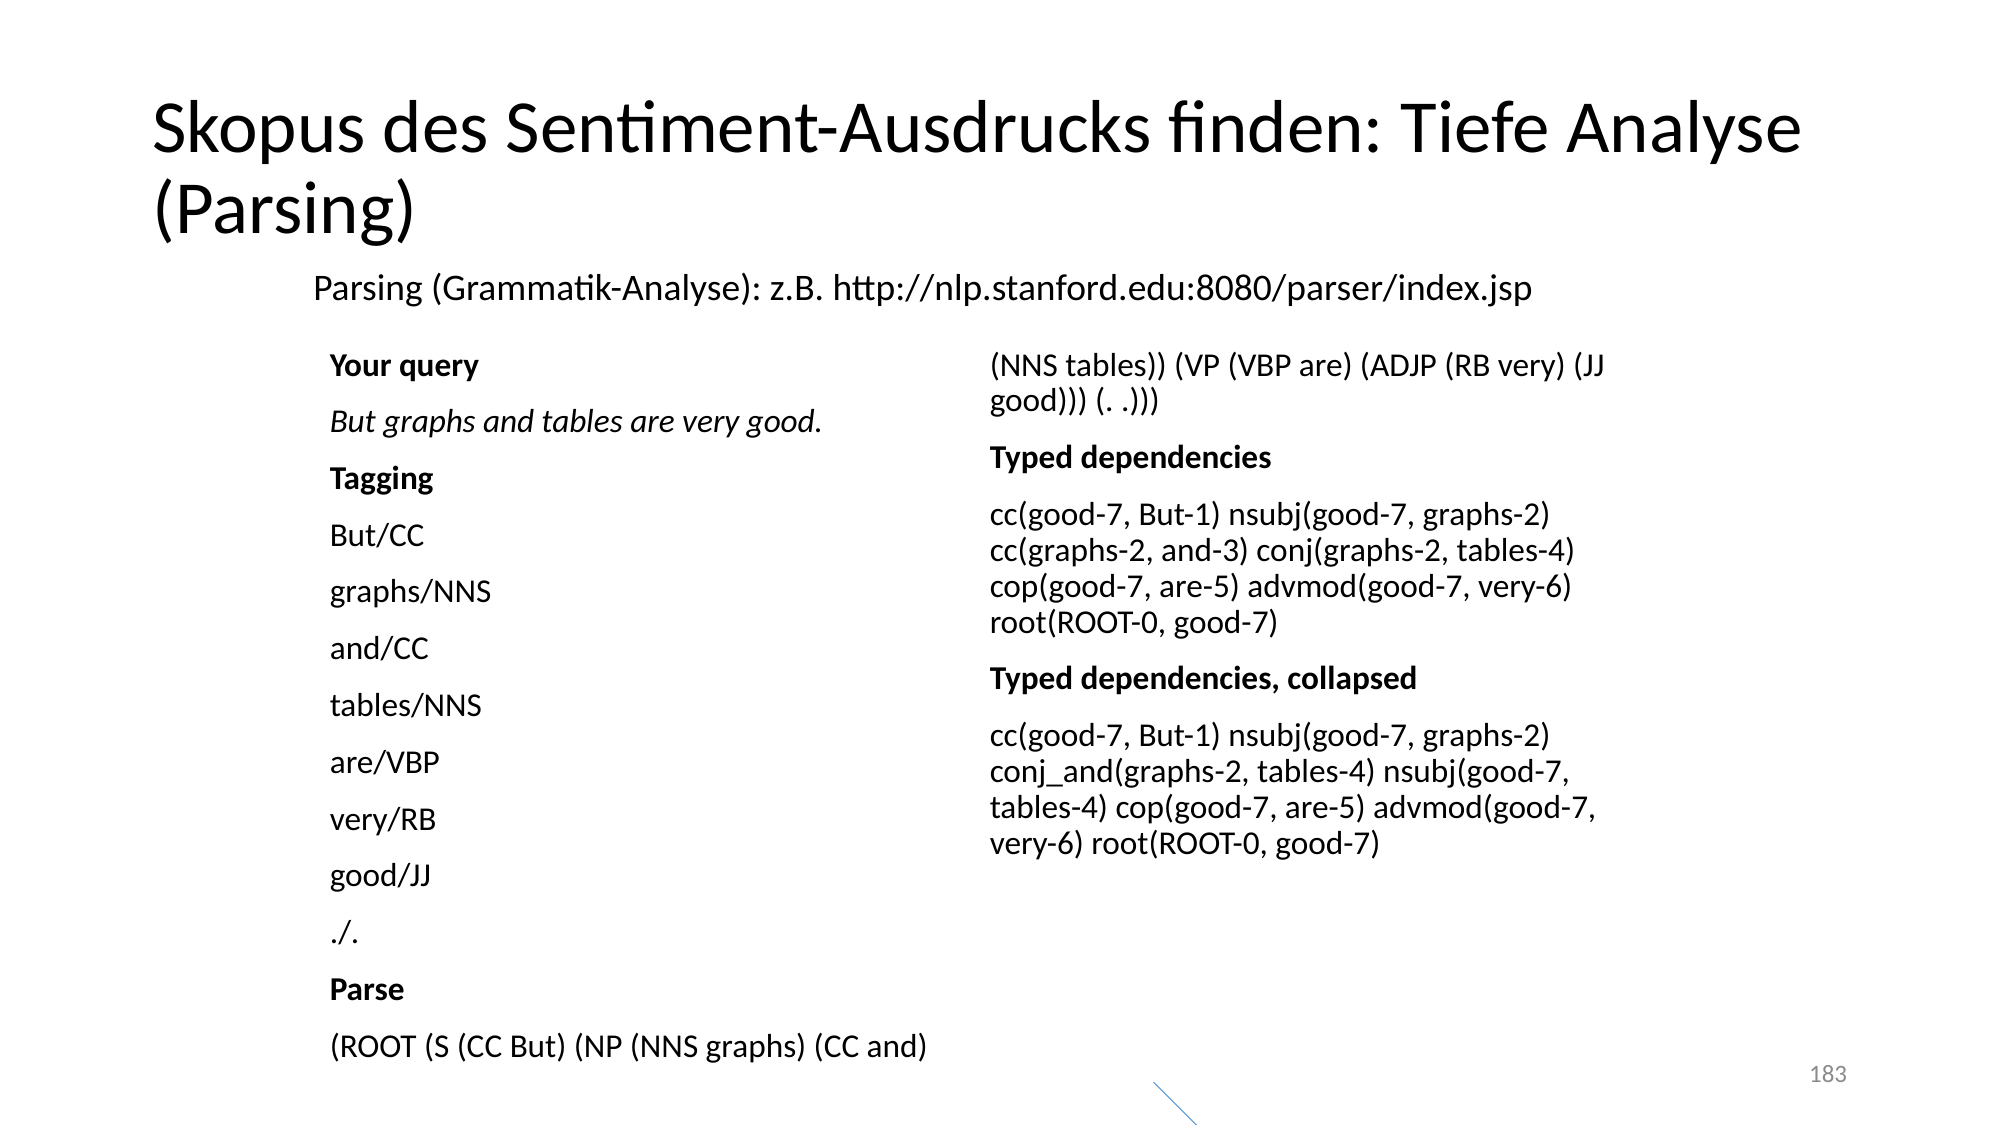

# Skopus des Sentiment-Ausdrucks finden: Tiefe Analyse (Parsing)
Parsing (Grammatik-Analyse): z.B. http://nlp.stanford.edu:8080/parser/index.jsp
Your query
But graphs and tables are very good.
Tagging
But/CC
graphs/NNS
and/CC
tables/NNS
are/VBP
very/RB
good/JJ
./.
Parse
(ROOT (S (CC But) (NP (NNS graphs) (CC and) (NNS tables)) (VP (VBP are) (ADJP (RB very) (JJ good))) (. .)))
Typed dependencies
cc(good-7, But-1) nsubj(good-7, graphs-2) cc(graphs-2, and-3) conj(graphs-2, tables-4) cop(good-7, are-5) advmod(good-7, very-6) root(ROOT-0, good-7)
Typed dependencies, collapsed
cc(good-7, But-1) nsubj(good-7, graphs-2) conj_and(graphs-2, tables-4) nsubj(good-7, tables-4) cop(good-7, are-5) advmod(good-7, very-6) root(ROOT-0, good-7)
183